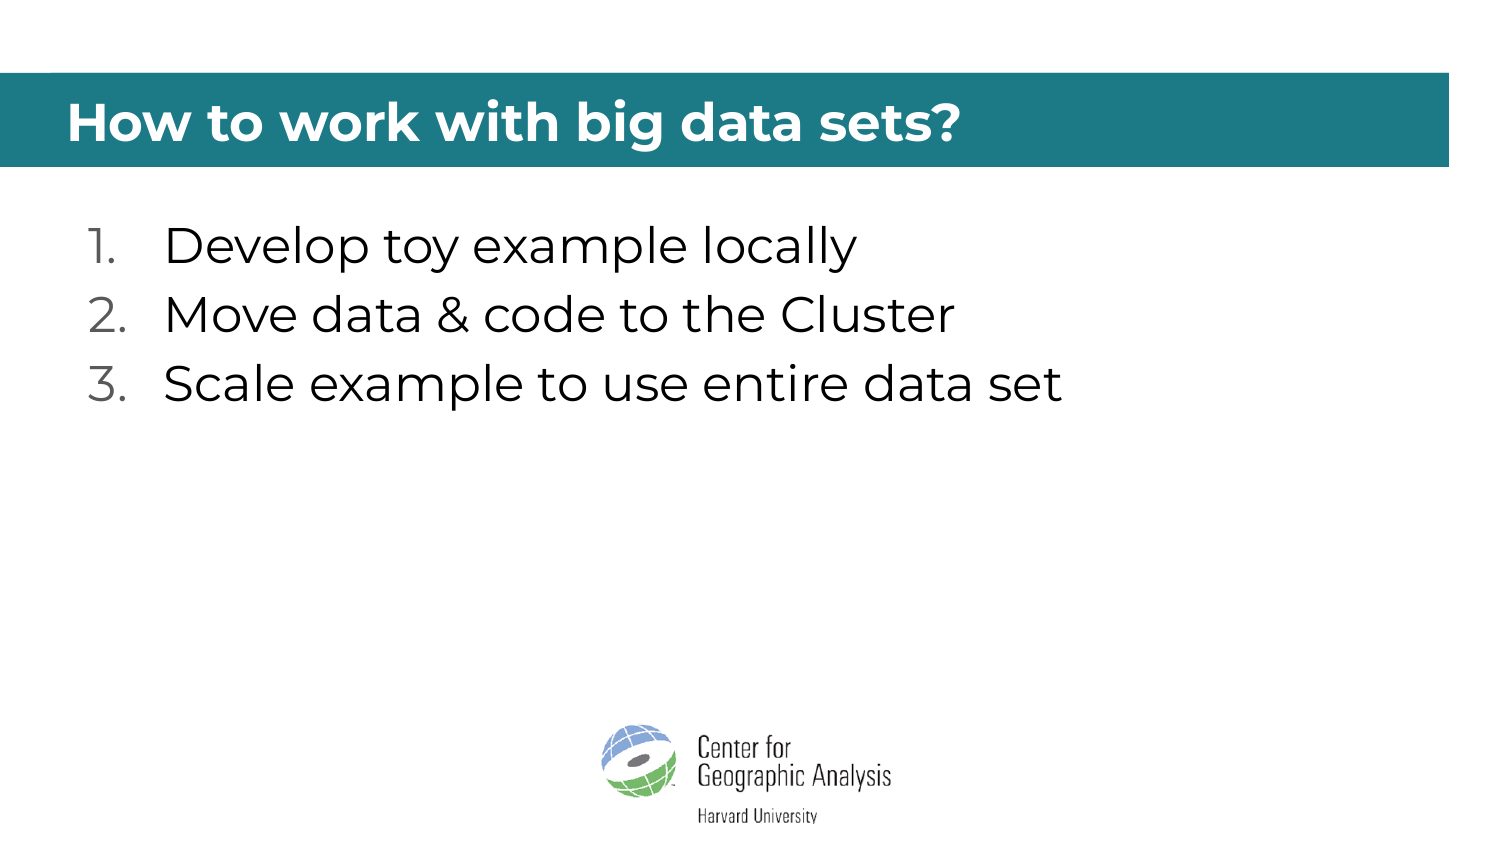

# How to work with big data sets?
Develop toy example locally
Move data & code to the Cluster
Scale example to use entire data set